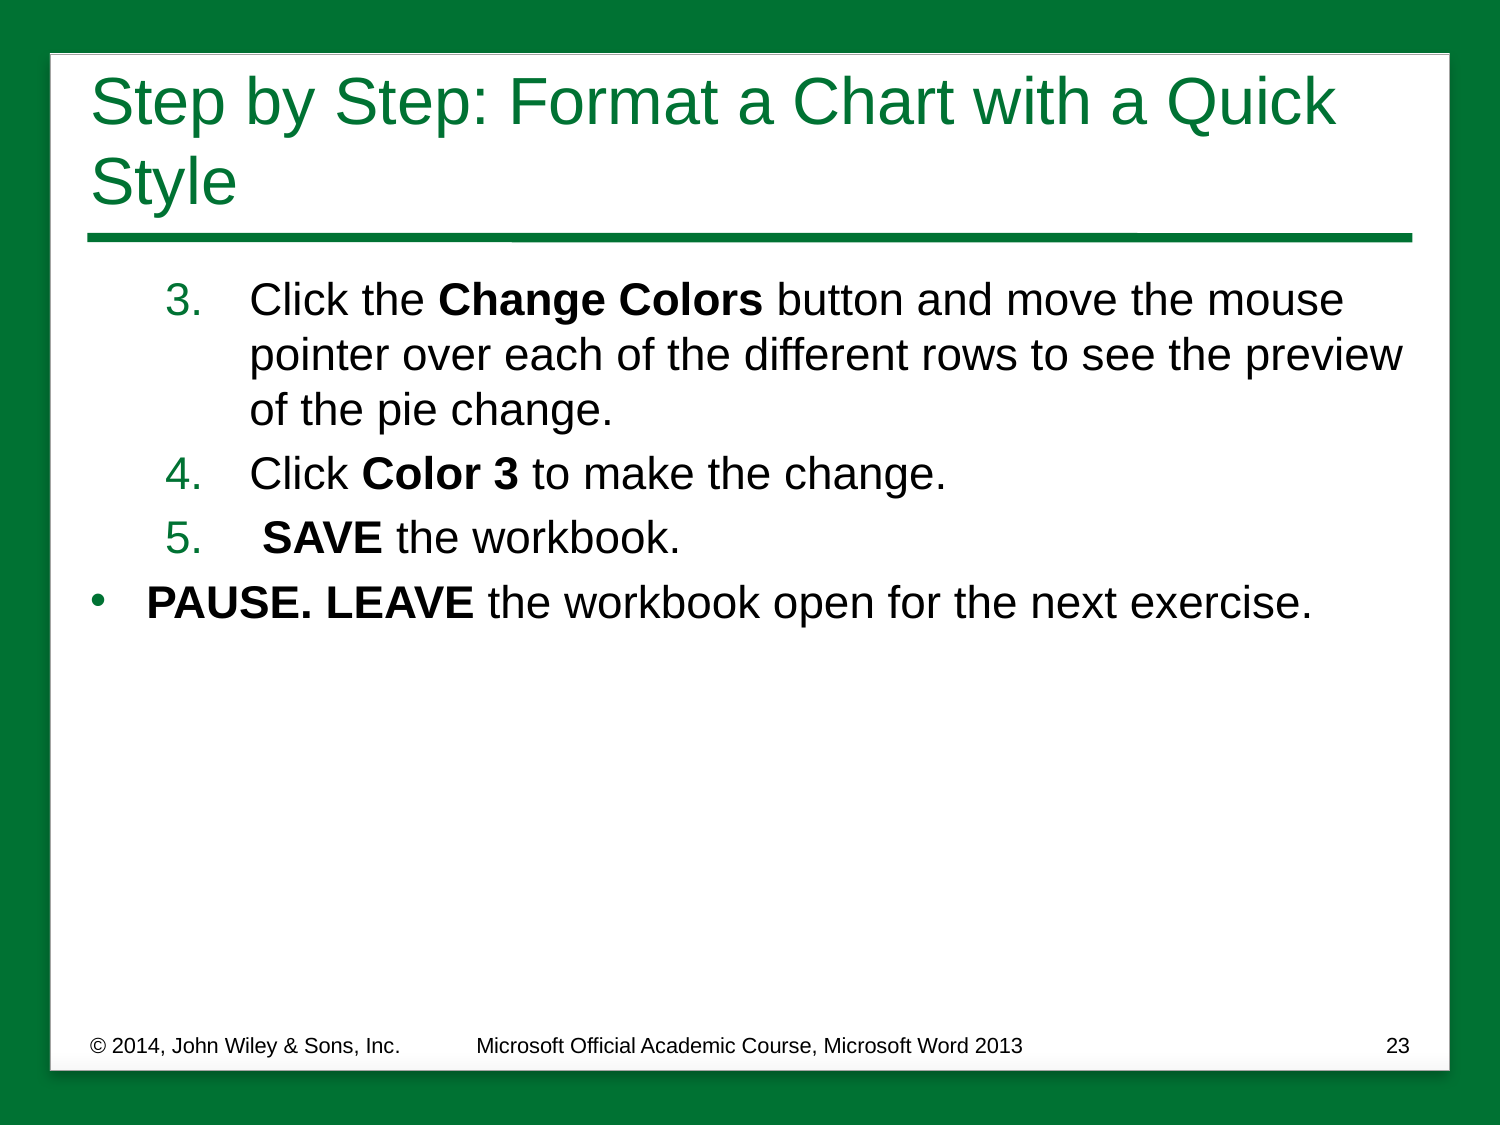

# Step by Step: Format a Chart with a Quick Style
Click the Change Colors button and move the mouse pointer over each of the different rows to see the preview of the pie change.
Click Color 3 to make the change.
 SAVE the workbook.
PAUSE. LEAVE the workbook open for the next exercise.

© 2014, John Wiley & Sons, Inc.
Microsoft Official Academic Course, Microsoft Word 2013
23